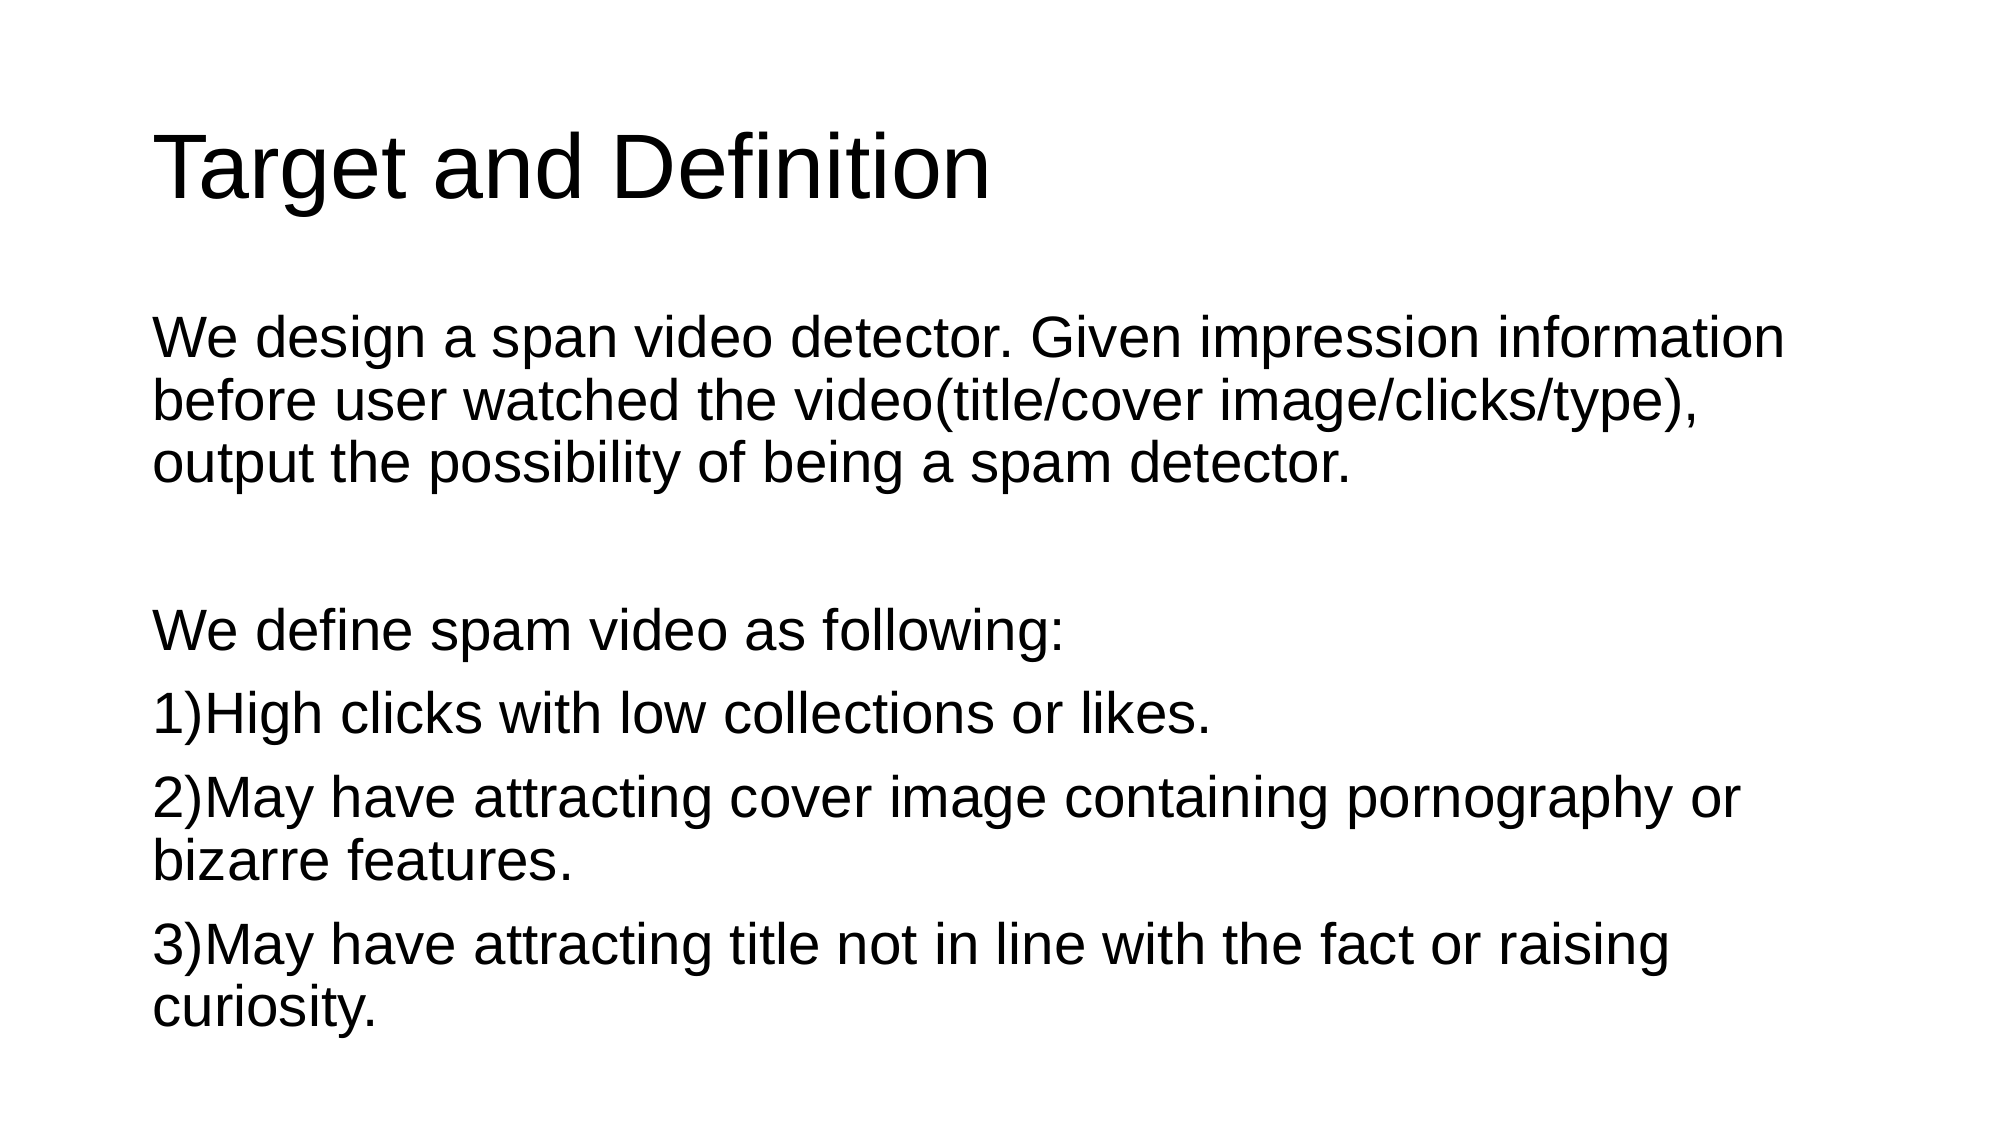

# Target and Definition
We design a span video detector. Given impression information before user watched the video(title/cover image/clicks/type), output the possibility of being a spam detector.

We define spam video as following:
1)High clicks with low collections or likes.
2)May have attracting cover image containing pornography or bizarre features.
3)May have attracting title not in line with the fact or raising curiosity.